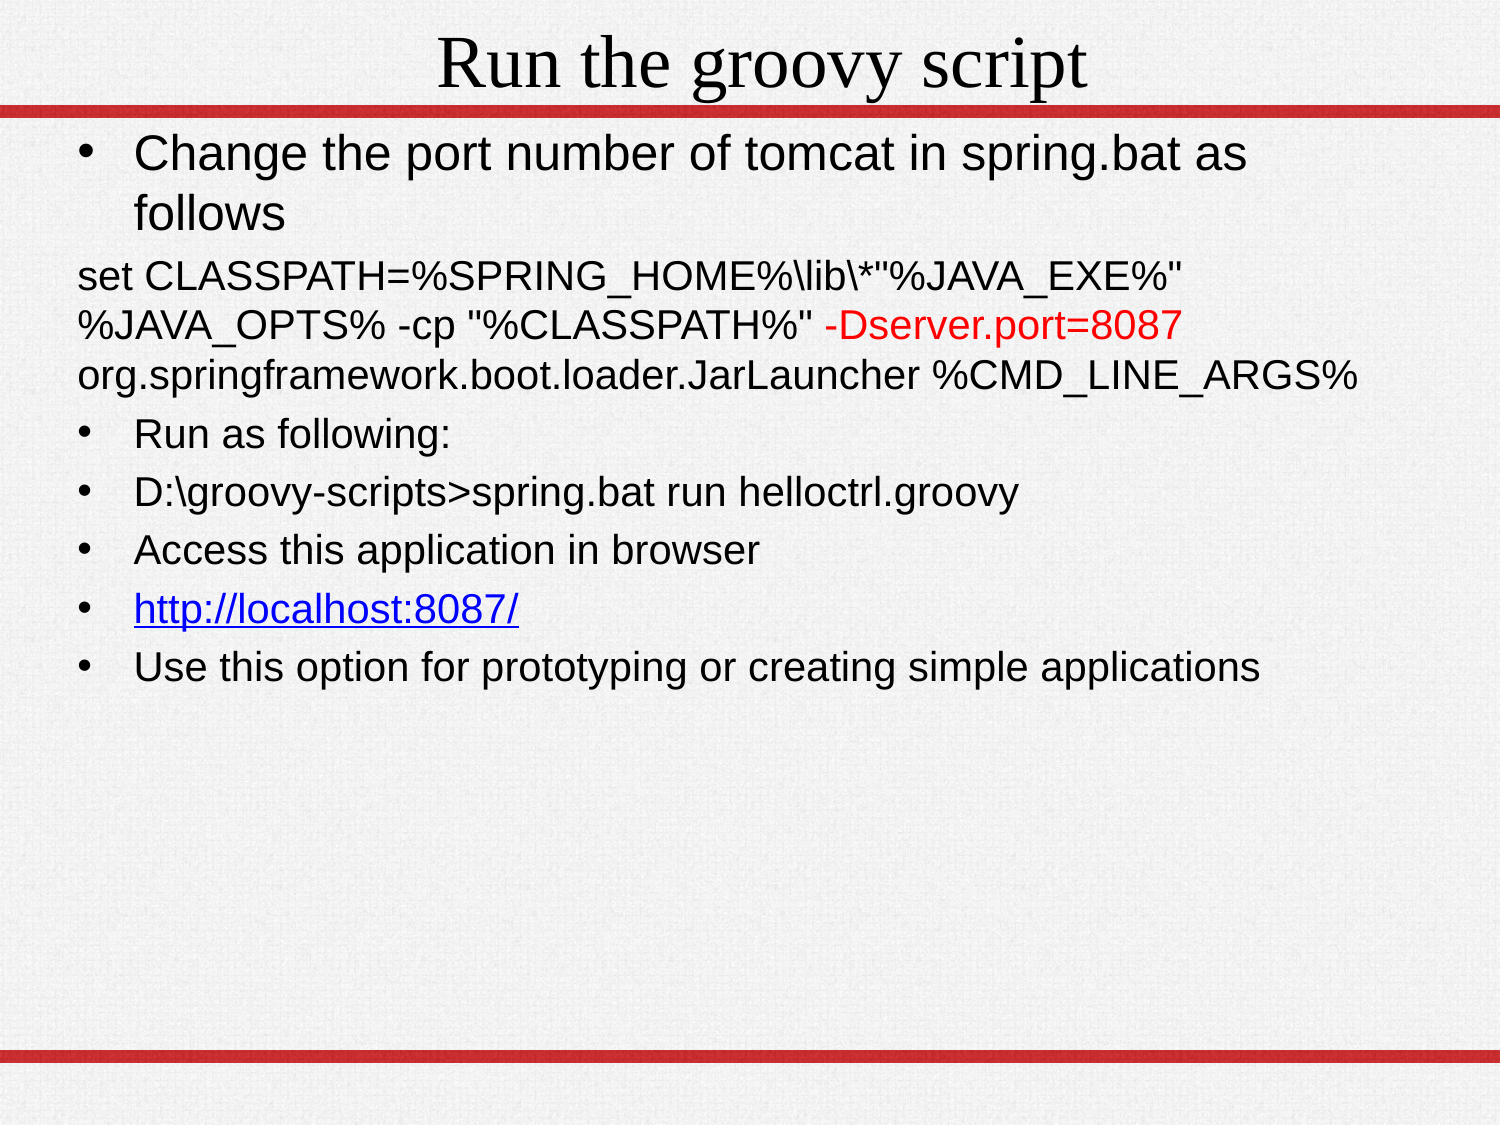

# Run the groovy script
Change the port number of tomcat in spring.bat as follows
set CLASSPATH=%SPRING_HOME%\lib\*"%JAVA_EXE%" %JAVA_OPTS% -cp "%CLASSPATH%" -Dserver.port=8087 org.springframework.boot.loader.JarLauncher %CMD_LINE_ARGS%
Run as following:
D:\groovy-scripts>spring.bat run helloctrl.groovy
Access this application in browser
http://localhost:8087/
Use this option for prototyping or creating simple applications
58